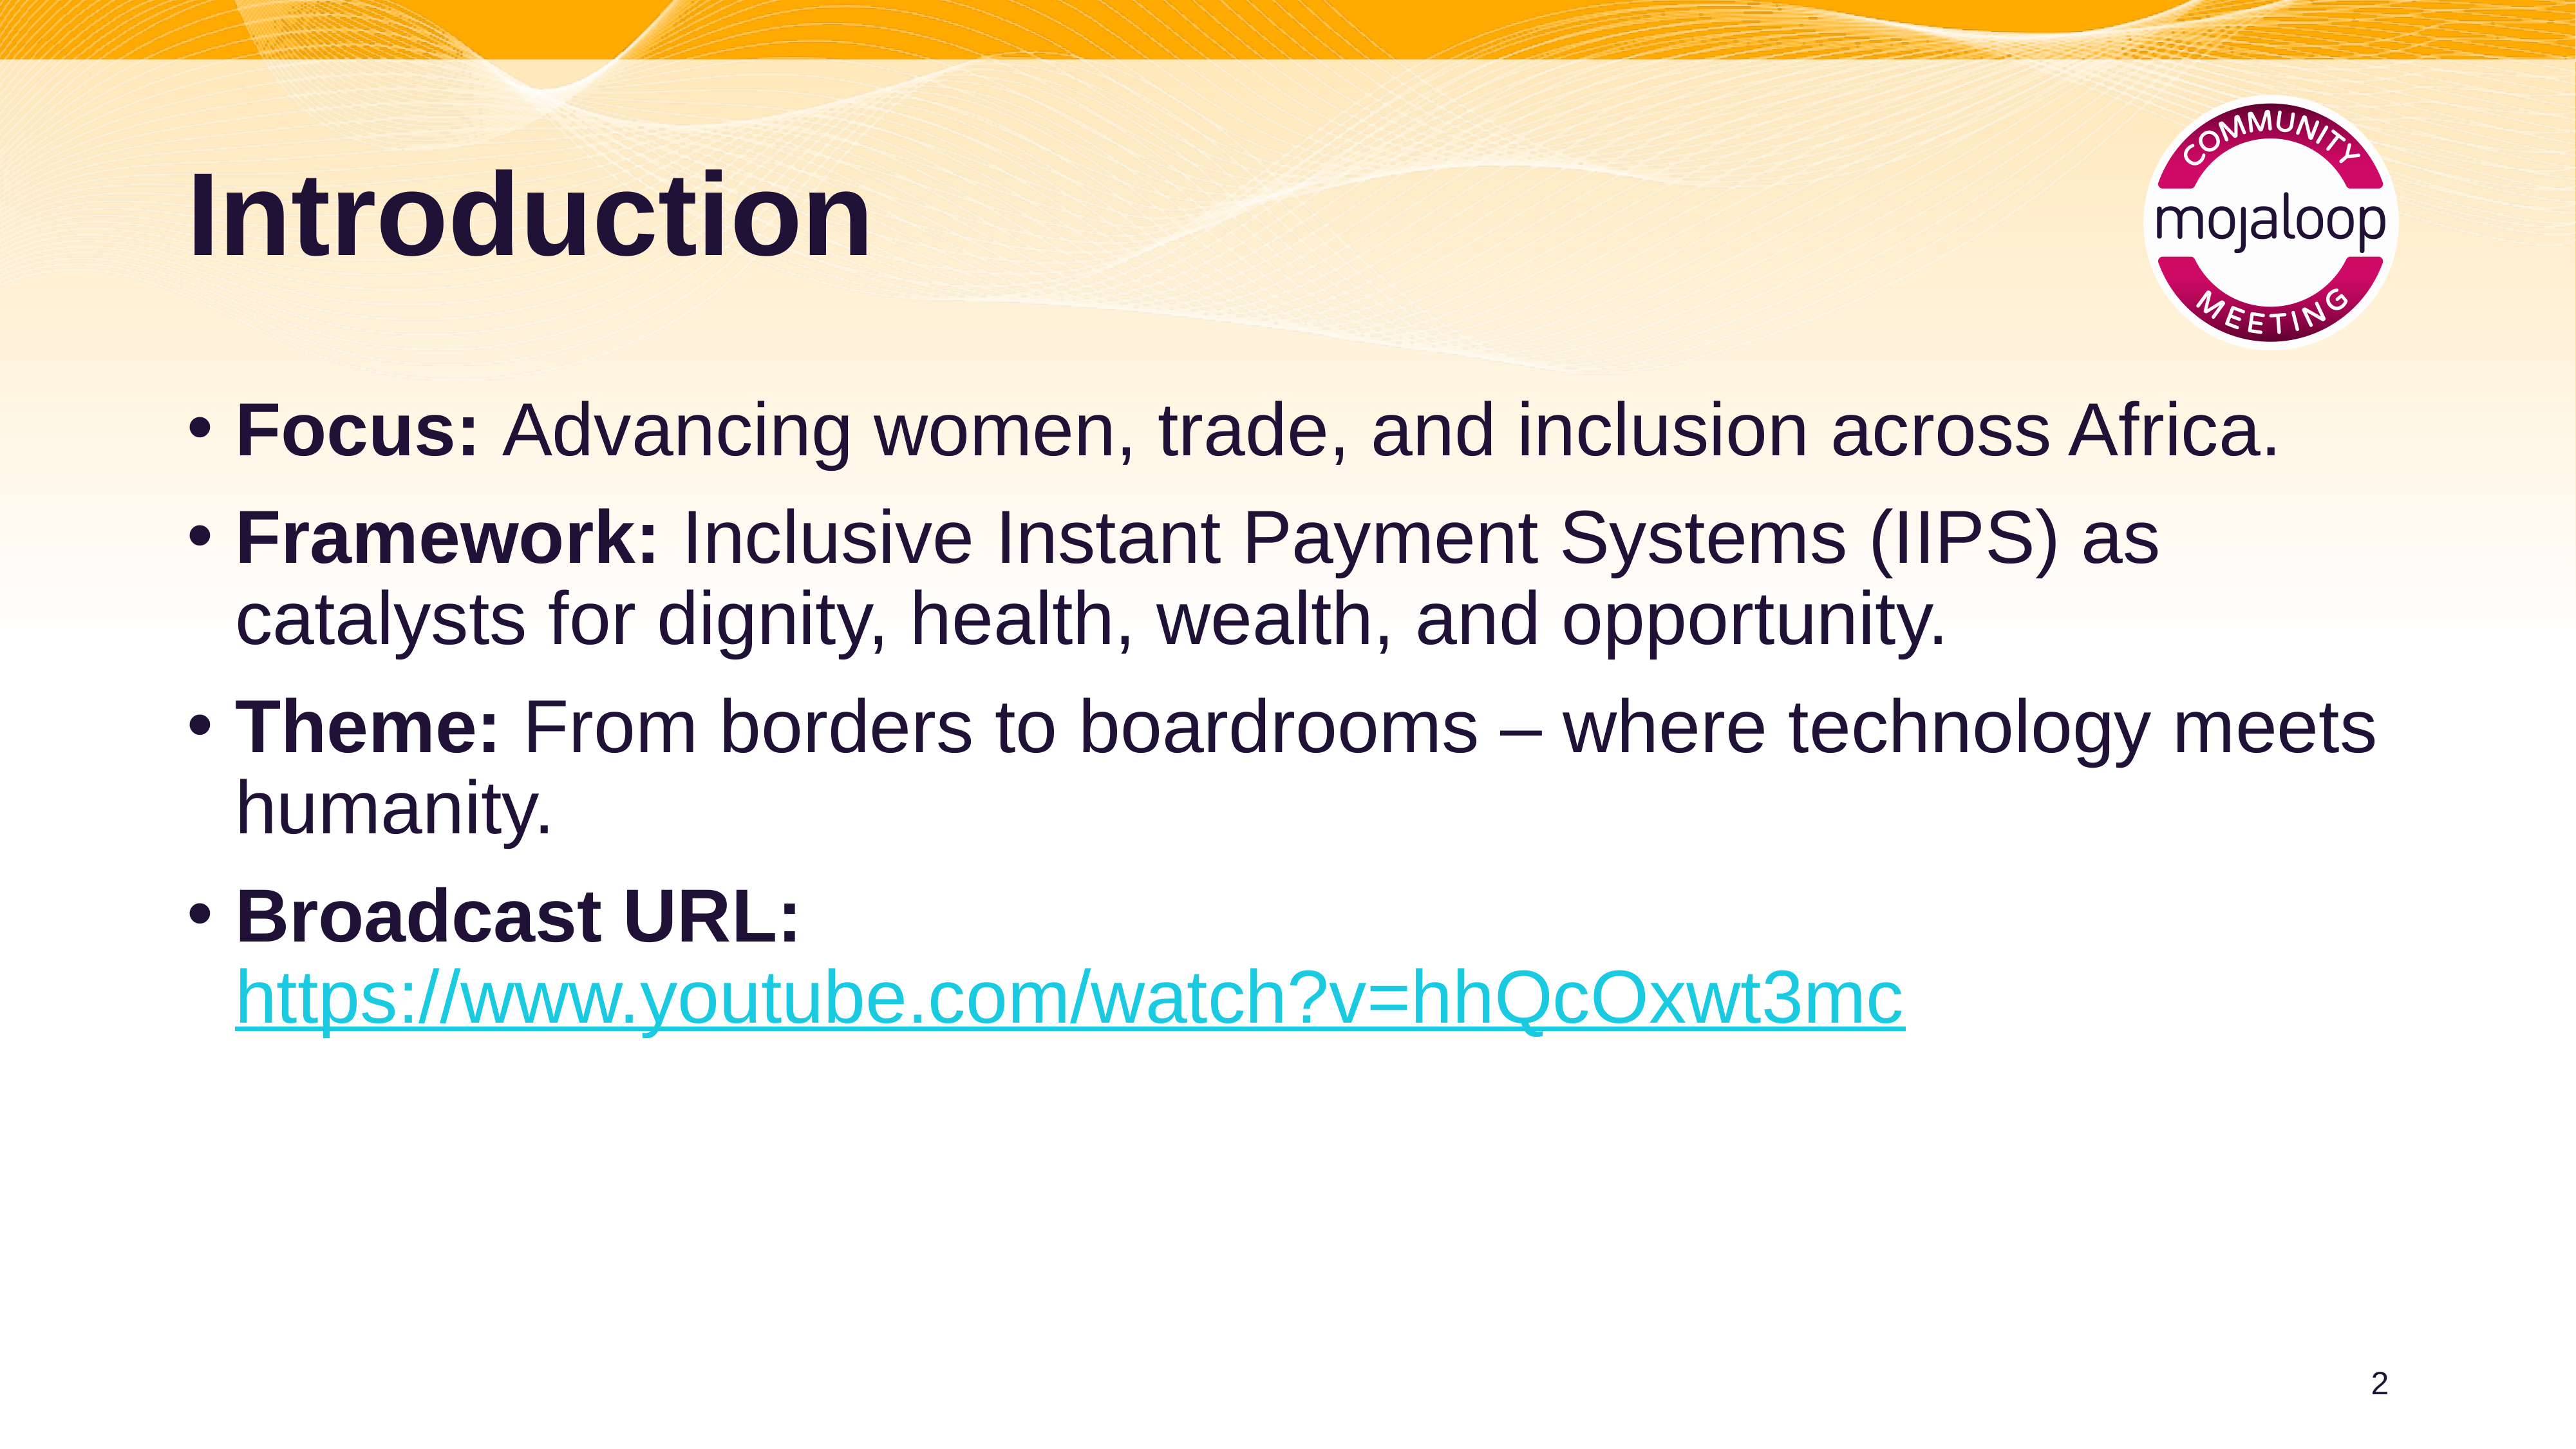

# Introduction
Focus: Advancing women, trade, and inclusion across Africa.
Framework: Inclusive Instant Payment Systems (IIPS) as catalysts for dignity, health, wealth, and opportunity.
Theme: From borders to boardrooms – where technology meets humanity.
Broadcast URL: https://www.youtube.com/watch?v=hhQcOxwt3mc
2